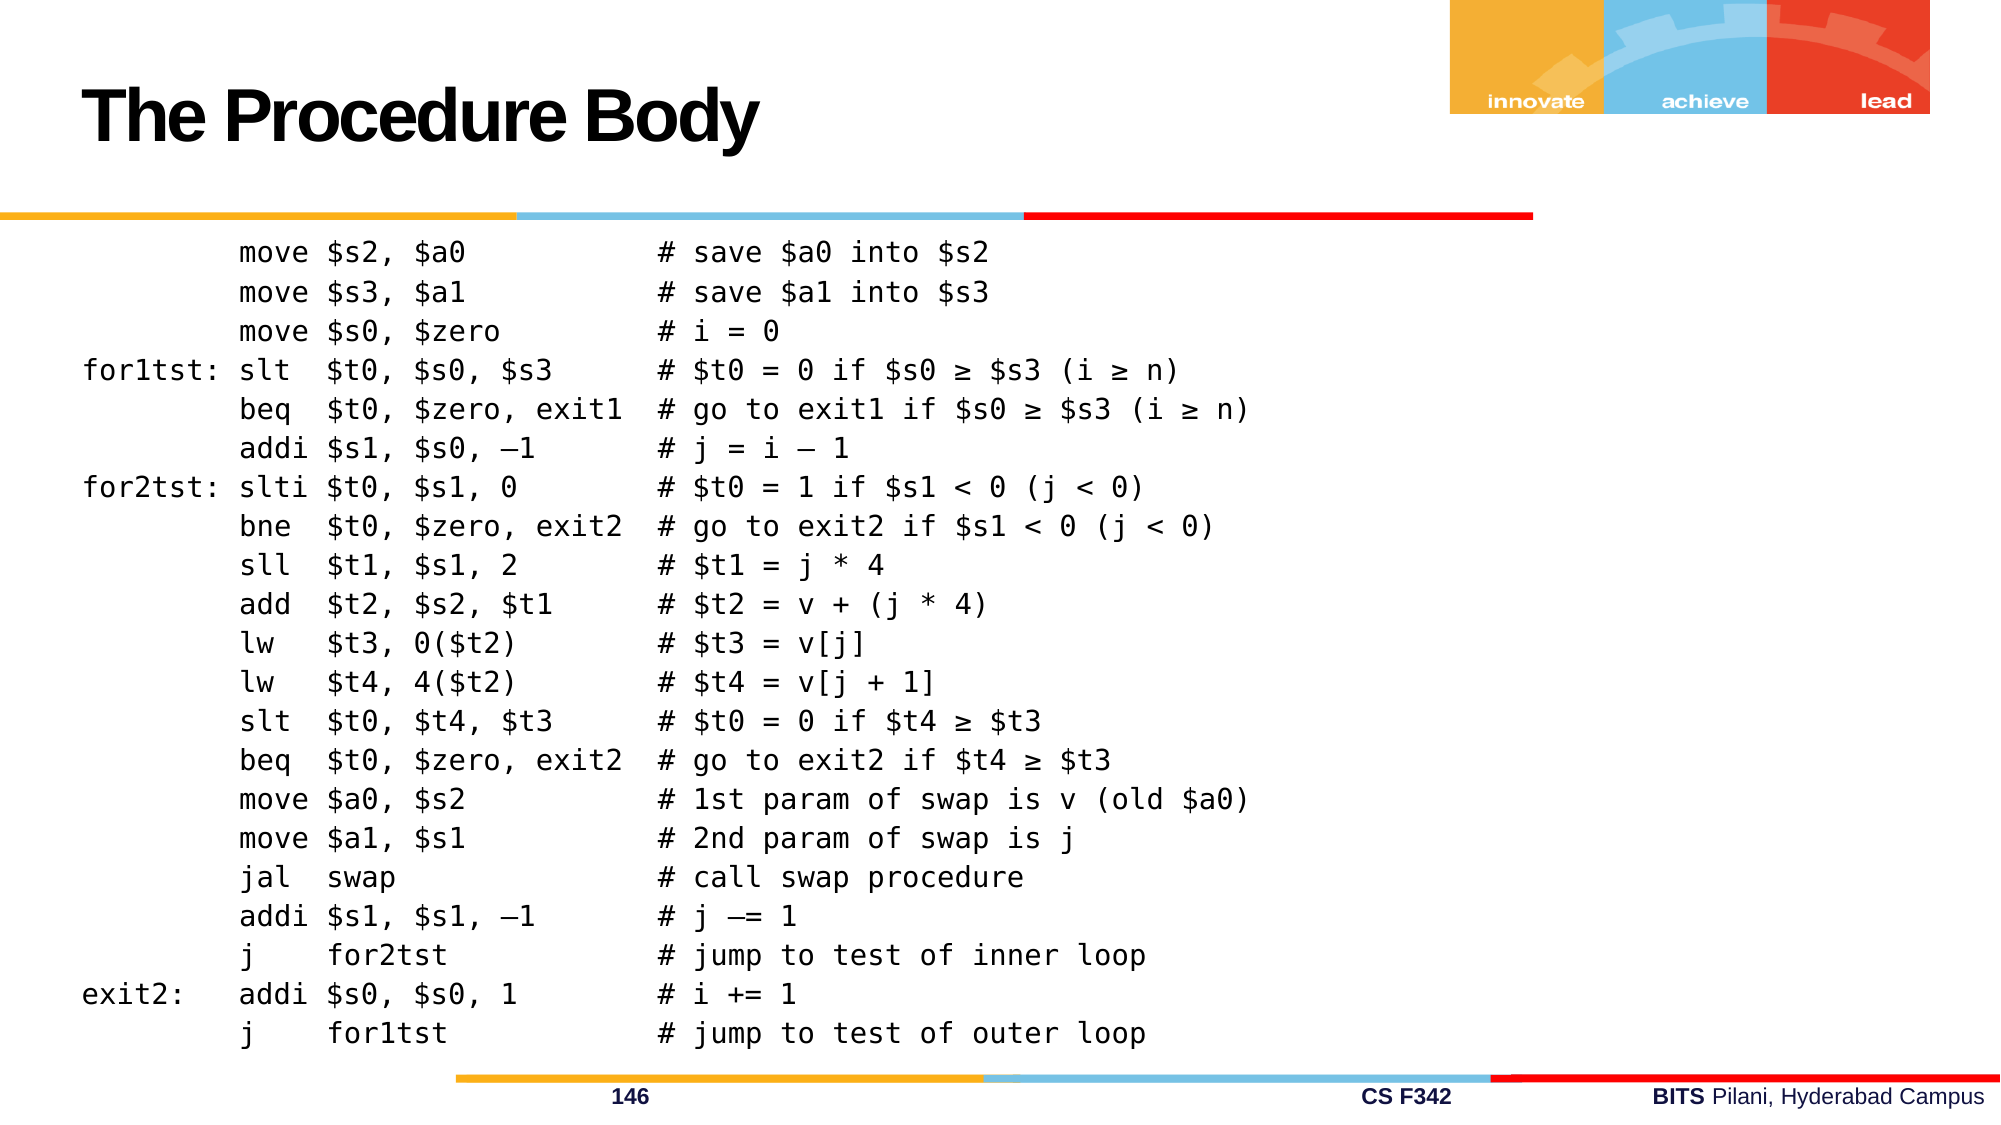

The Procedure Body
         move $s2, $a0           # save $a0 into $s2
         move $s3, $a1           # save $a1 into $s3
         move $s0, $zero         # i = 0
for1tst: slt  $t0, $s0, $s3      # $t0 = 0 if $s0 ≥ $s3 (i ≥ n)
         beq  $t0, $zero, exit1  # go to exit1 if $s0 ≥ $s3 (i ≥ n)
         addi $s1, $s0, –1       # j = i – 1
for2tst: slti $t0, $s1, 0        # $t0 = 1 if $s1 < 0 (j < 0)
         bne  $t0, $zero, exit2  # go to exit2 if $s1 < 0 (j < 0)
         sll  $t1, $s1, 2        # $t1 = j * 4
         add  $t2, $s2, $t1      # $t2 = v + (j * 4)
         lw   $t3, 0($t2)        # $t3 = v[j]
         lw   $t4, 4($t2)        # $t4 = v[j + 1]
         slt  $t0, $t4, $t3      # $t0 = 0 if $t4 ≥ $t3
         beq  $t0, $zero, exit2  # go to exit2 if $t4 ≥ $t3
         move $a0, $s2           # 1st param of swap is v (old $a0)
         move $a1, $s1           # 2nd param of swap is j
         jal  swap               # call swap procedure
         addi $s1, $s1, –1       # j –= 1
         j    for2tst            # jump to test of inner loop
exit2:   addi $s0, $s0, 1        # i += 1
         j    for1tst            # jump to test of outer loop